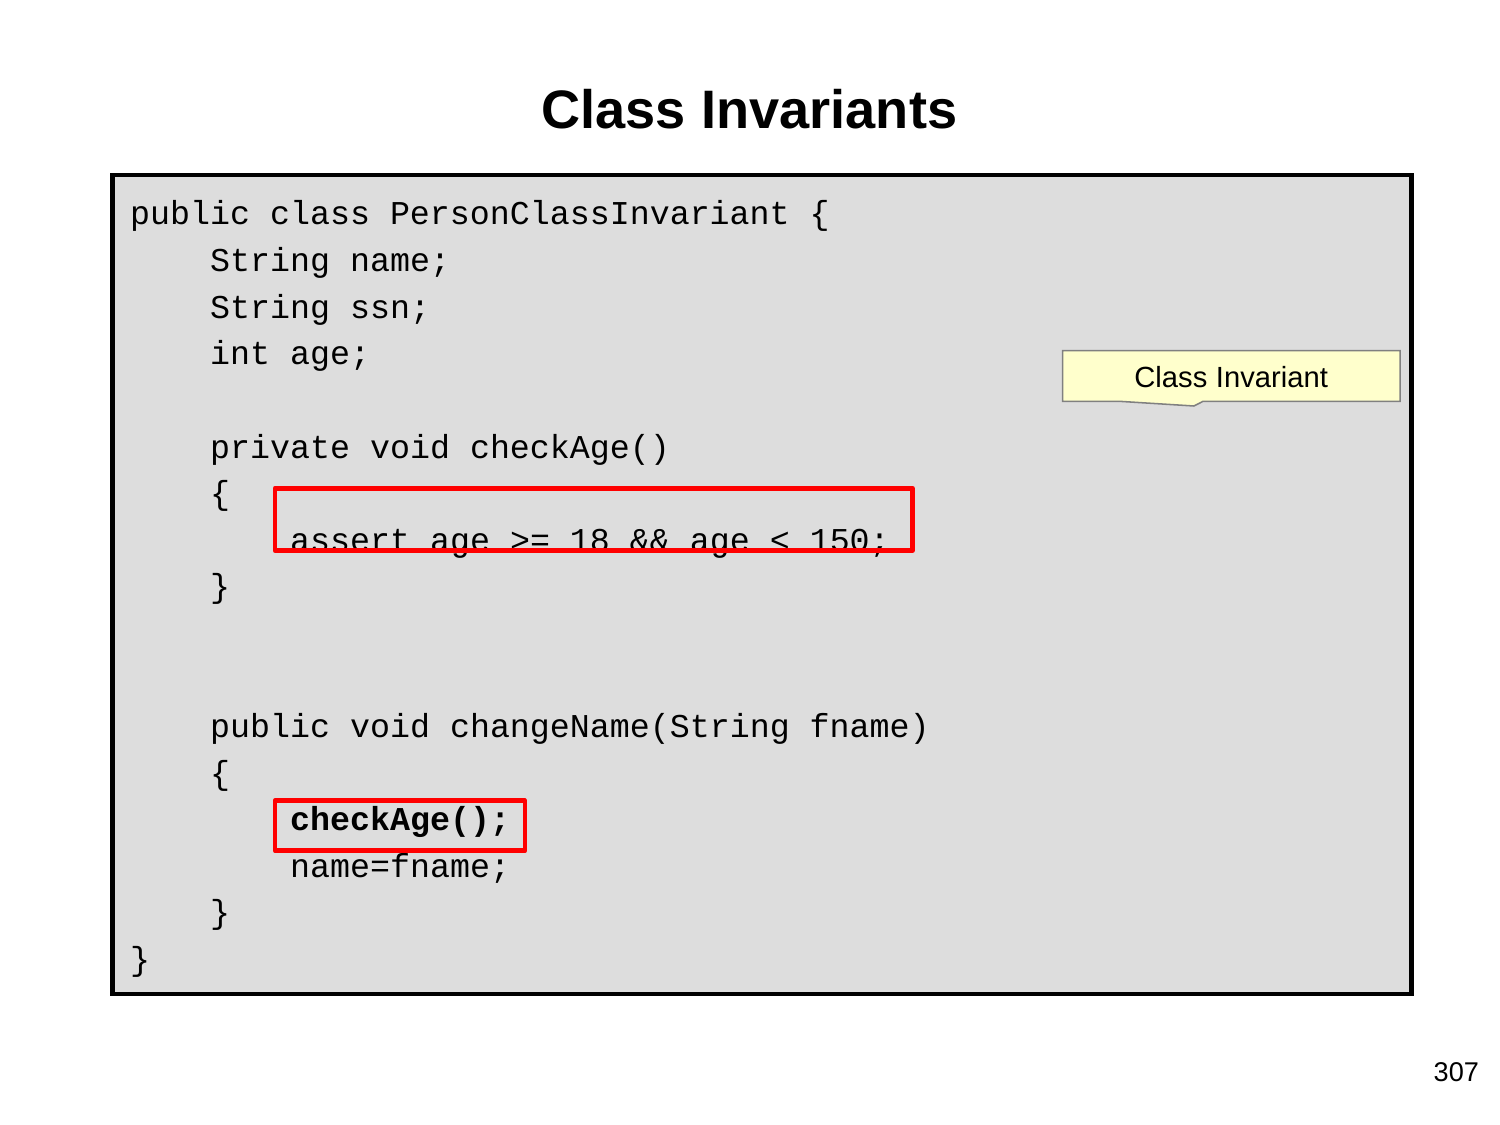

# Class Invariants
public class PersonClassInvariant {
    String name;
    String ssn;
    int age;

    private void checkAge()
    {
        assert age >= 18 && age < 150;
    }

    public void changeName(String fname)
    {
        checkAge();
        name=fname;
    }
}
Class Invariant

307